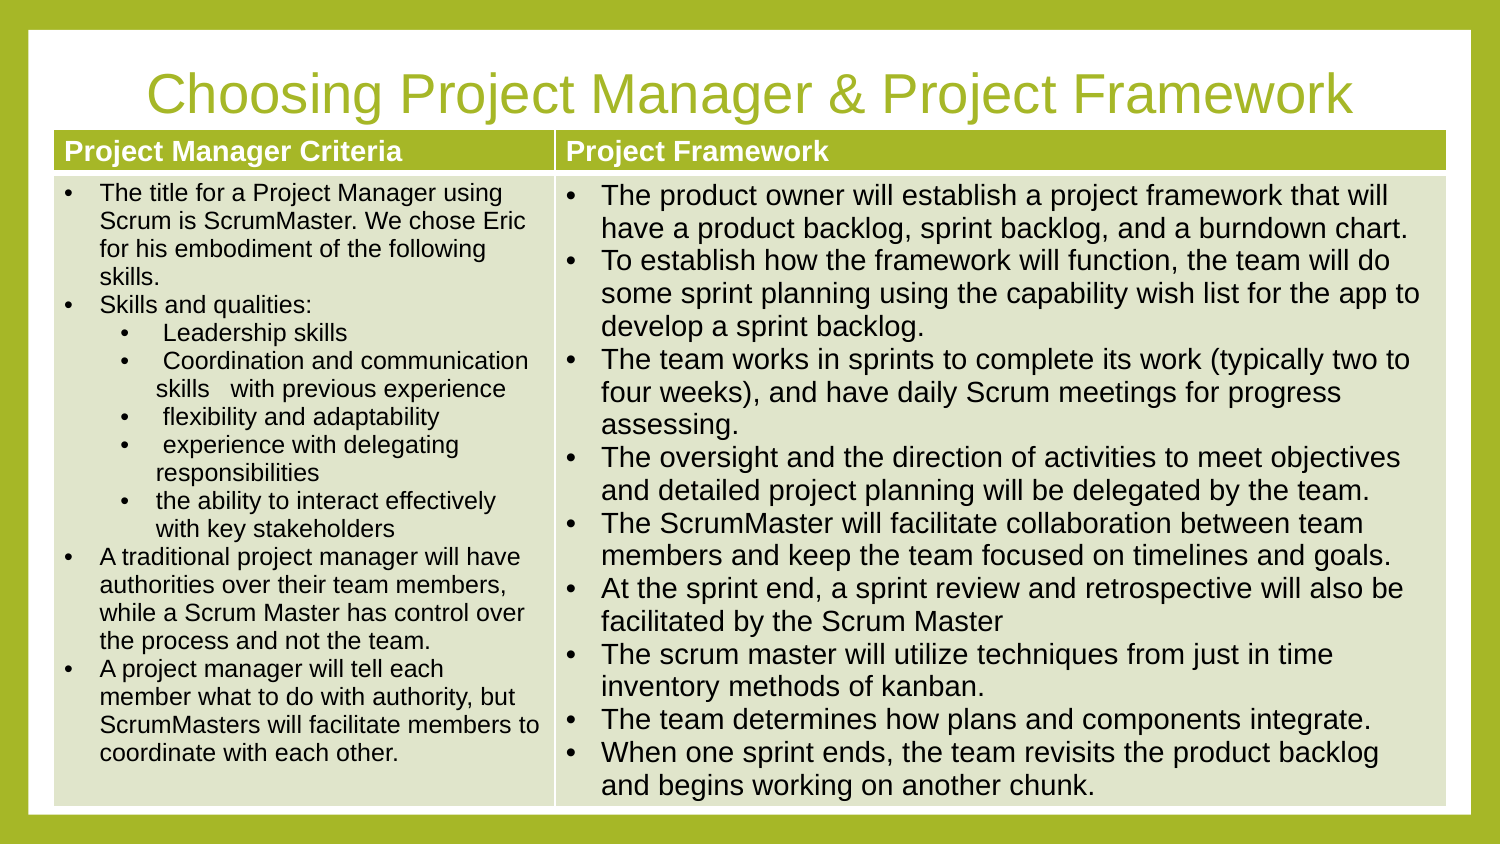

# Choosing Project Manager & Project Framework
| Project Manager Criteria | Project Framework |
| --- | --- |
| The title for a Project Manager using Scrum is ScrumMaster. We chose Eric for his embodiment of the following skills. Skills and qualities: Leadership skills Coordination and communication skills with previous experience flexibility and adaptability experience with delegating responsibilities the ability to interact effectively with key stakeholders A traditional project manager will have authorities over their team members, while a Scrum Master has control over the process and not the team. A project manager will tell each member what to do with authority, but ScrumMasters will facilitate members to coordinate with each other. | The product owner will establish a project framework that will have a product backlog, sprint backlog, and a burndown chart. To establish how the framework will function, the team will do some sprint planning using the capability wish list for the app to develop a sprint backlog. The team works in sprints to complete its work (typically two to four weeks), and have daily Scrum meetings for progress assessing. The oversight and the direction of activities to meet objectives and detailed project planning will be delegated by the team. The ScrumMaster will facilitate collaboration between team members and keep the team focused on timelines and goals. At the sprint end, a sprint review and retrospective will also be facilitated by the Scrum Master The scrum master will utilize techniques from just in time inventory methods of kanban. The team determines how plans and components integrate. When one sprint ends, the team revisits the product backlog and begins working on another chunk. |
Team Green - Third Avenue Health App